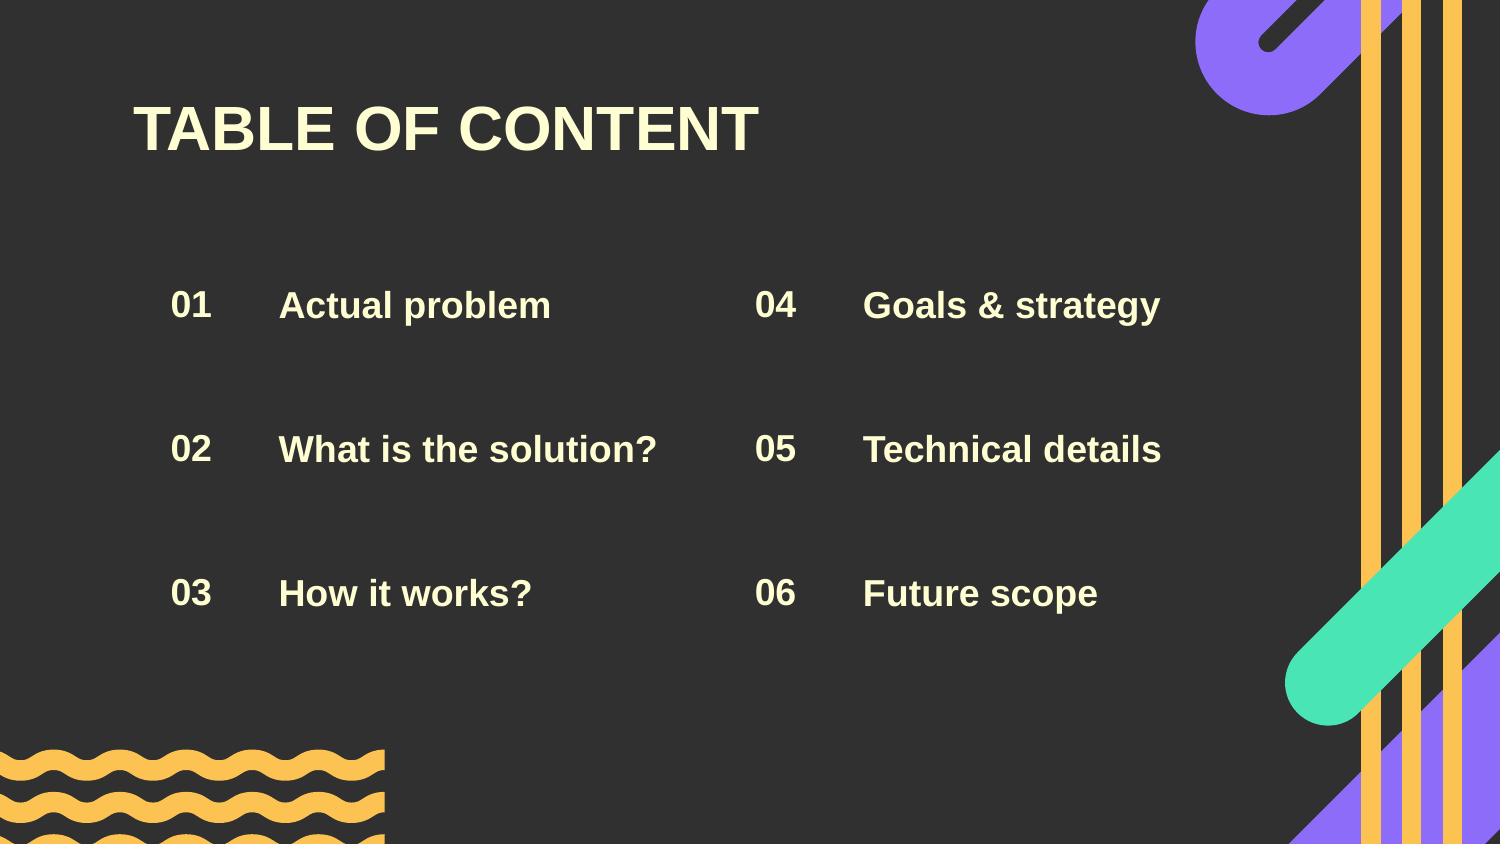

# TABLE OF CONTENT

01
Actual problem
04
Goals & strategy
What is the solution?
05
Technical details
02
How it works?
Future scope
03
06